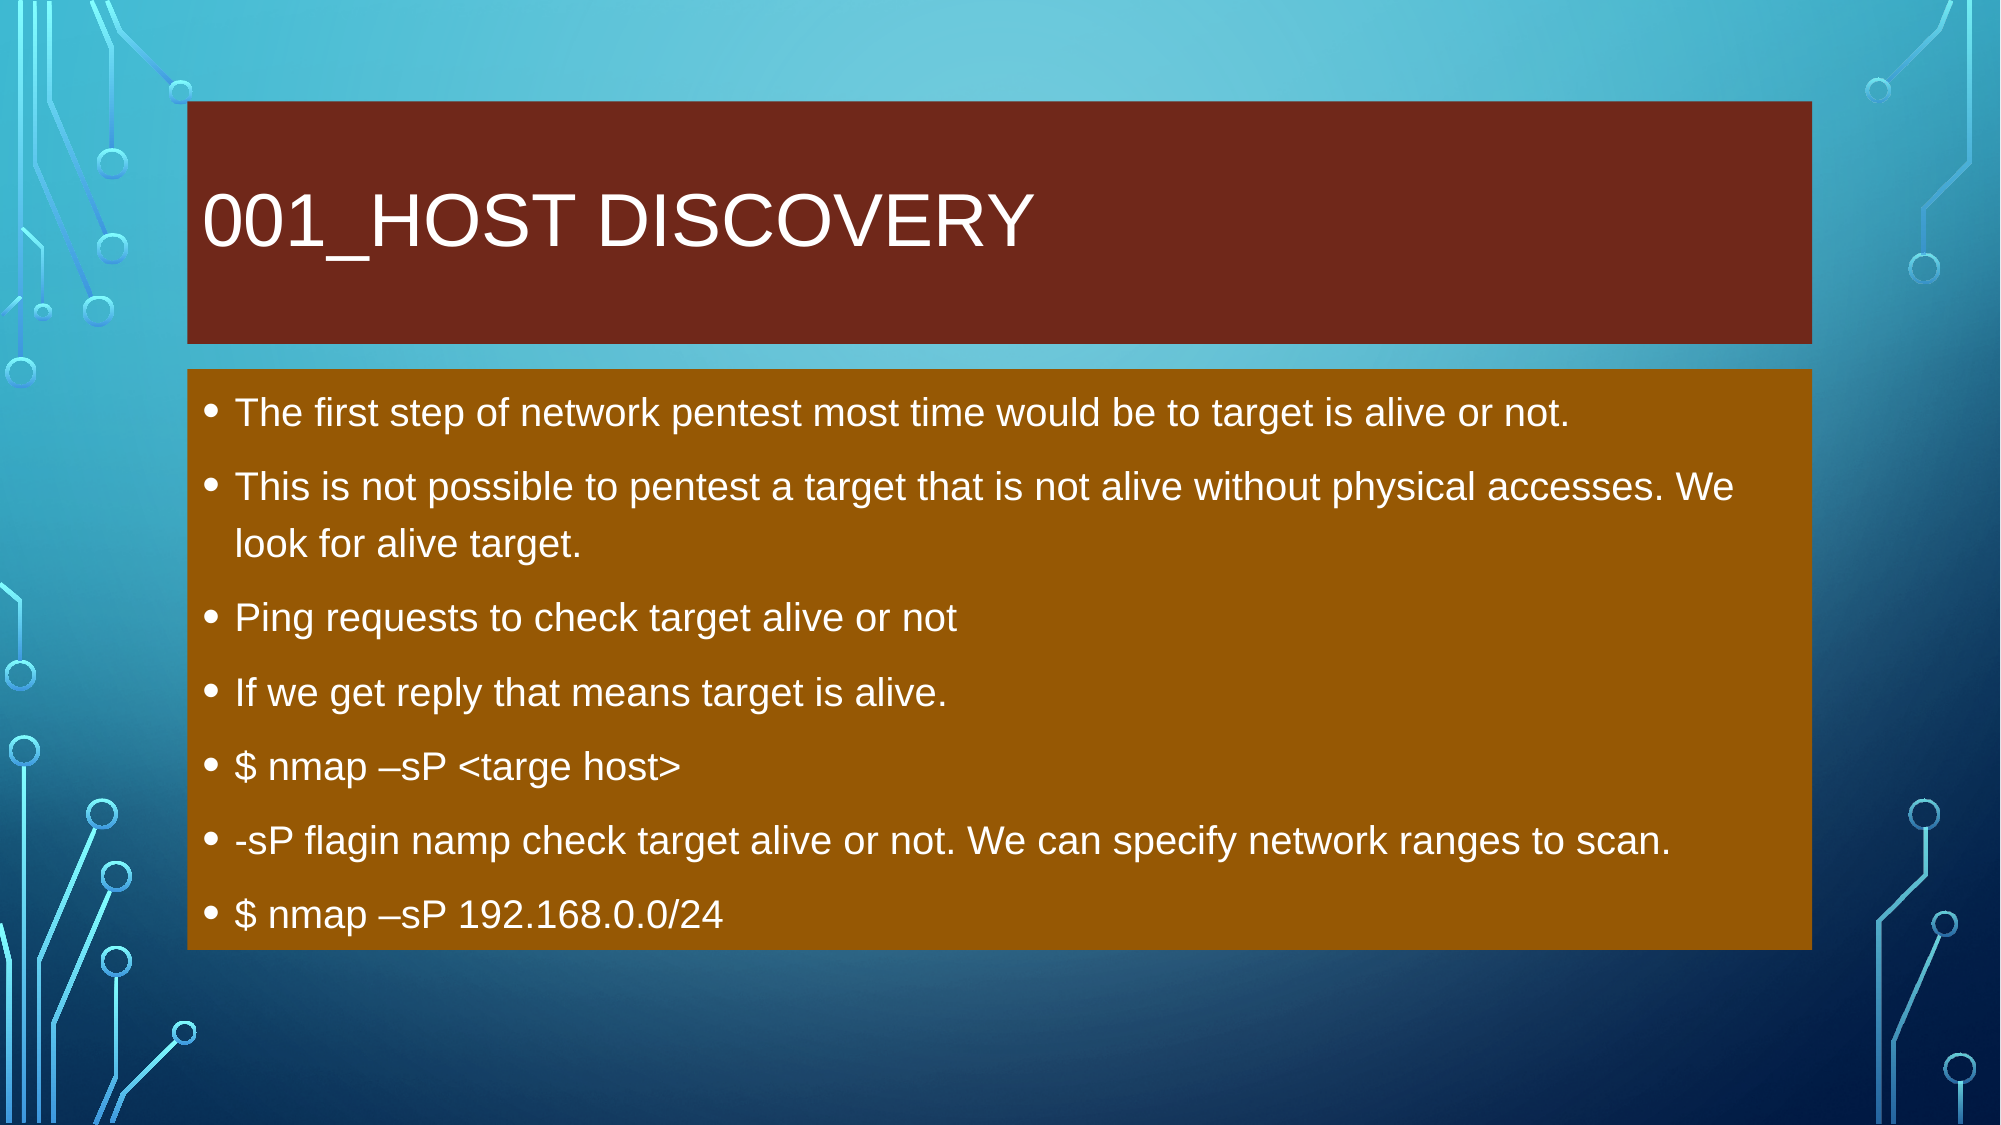

# 001_HOST discovery
The first step of network pentest most time would be to target is alive or not.
This is not possible to pentest a target that is not alive without physical accesses. We look for alive target.
Ping requests to check target alive or not
If we get reply that means target is alive.
$ nmap –sP <targe host>
-sP flagin namp check target alive or not. We can specify network ranges to scan.
$ nmap –sP 192.168.0.0/24